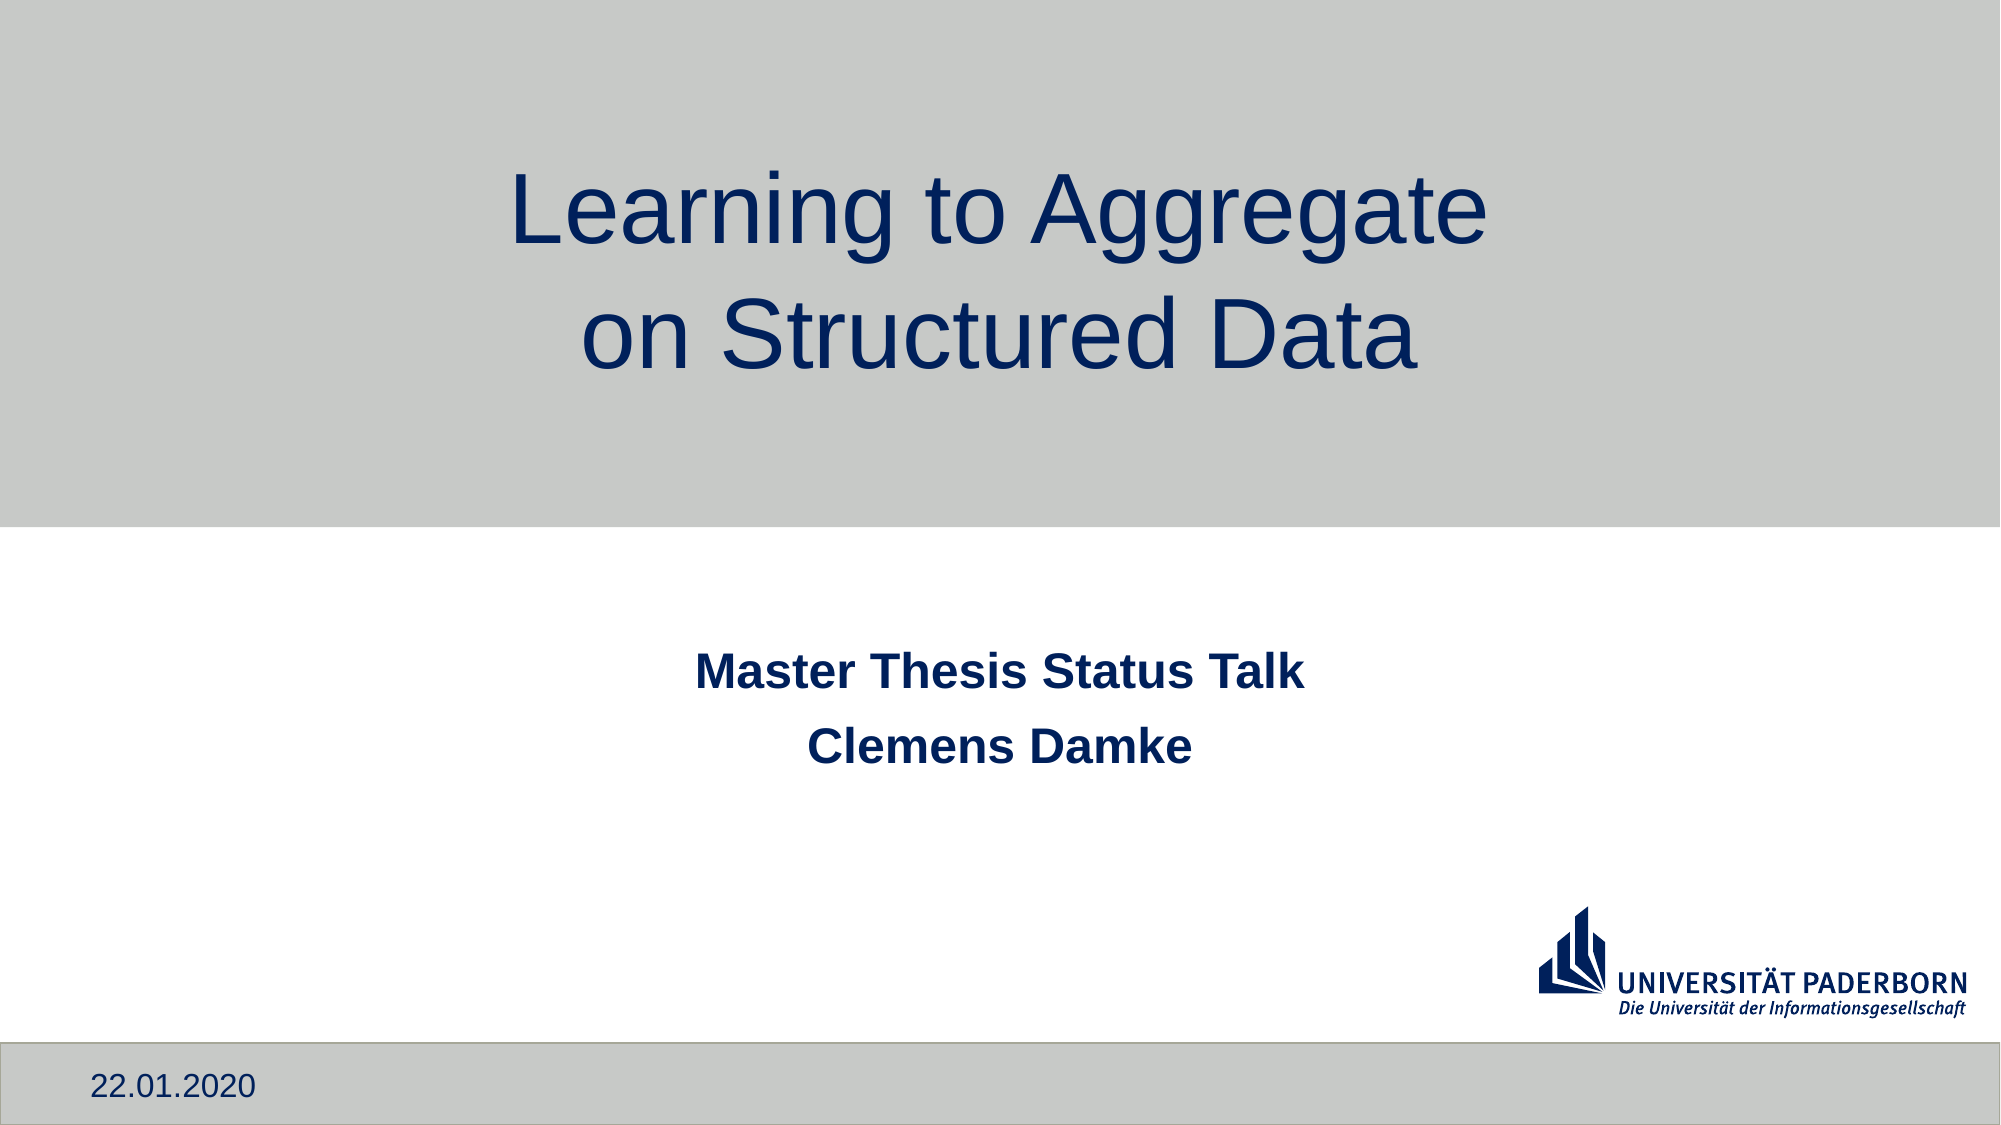

# Learning to Aggregate on Structured Data
Master Thesis Status Talk
Clemens Damke
22.01.2020